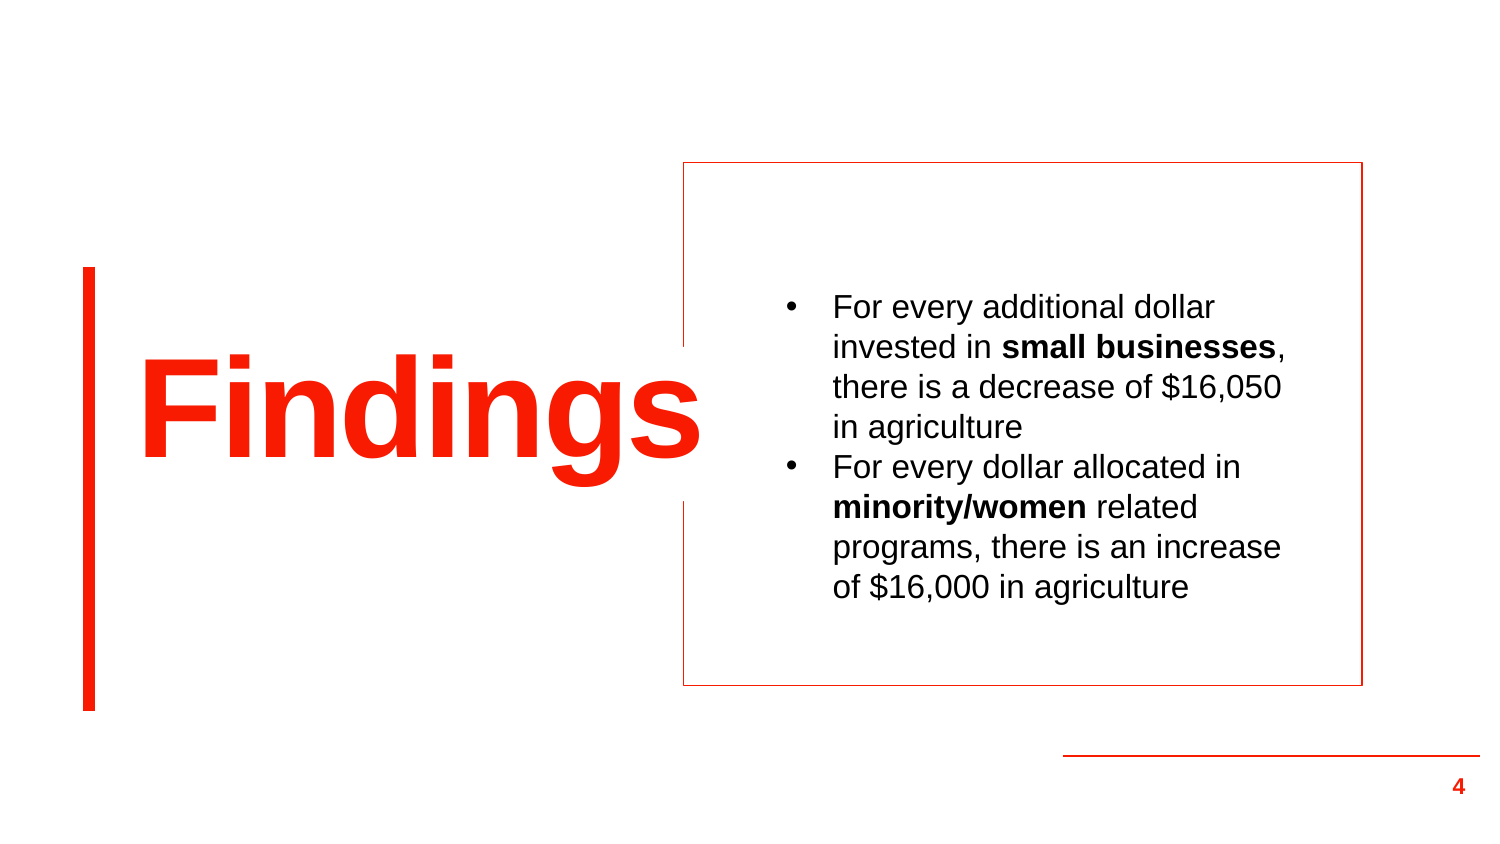

For every additional dollar invested in small businesses, there is a decrease of $16,050 in agriculture
For every dollar allocated in minority/women related programs, there is an increase of $16,000 in agriculture
# Findings